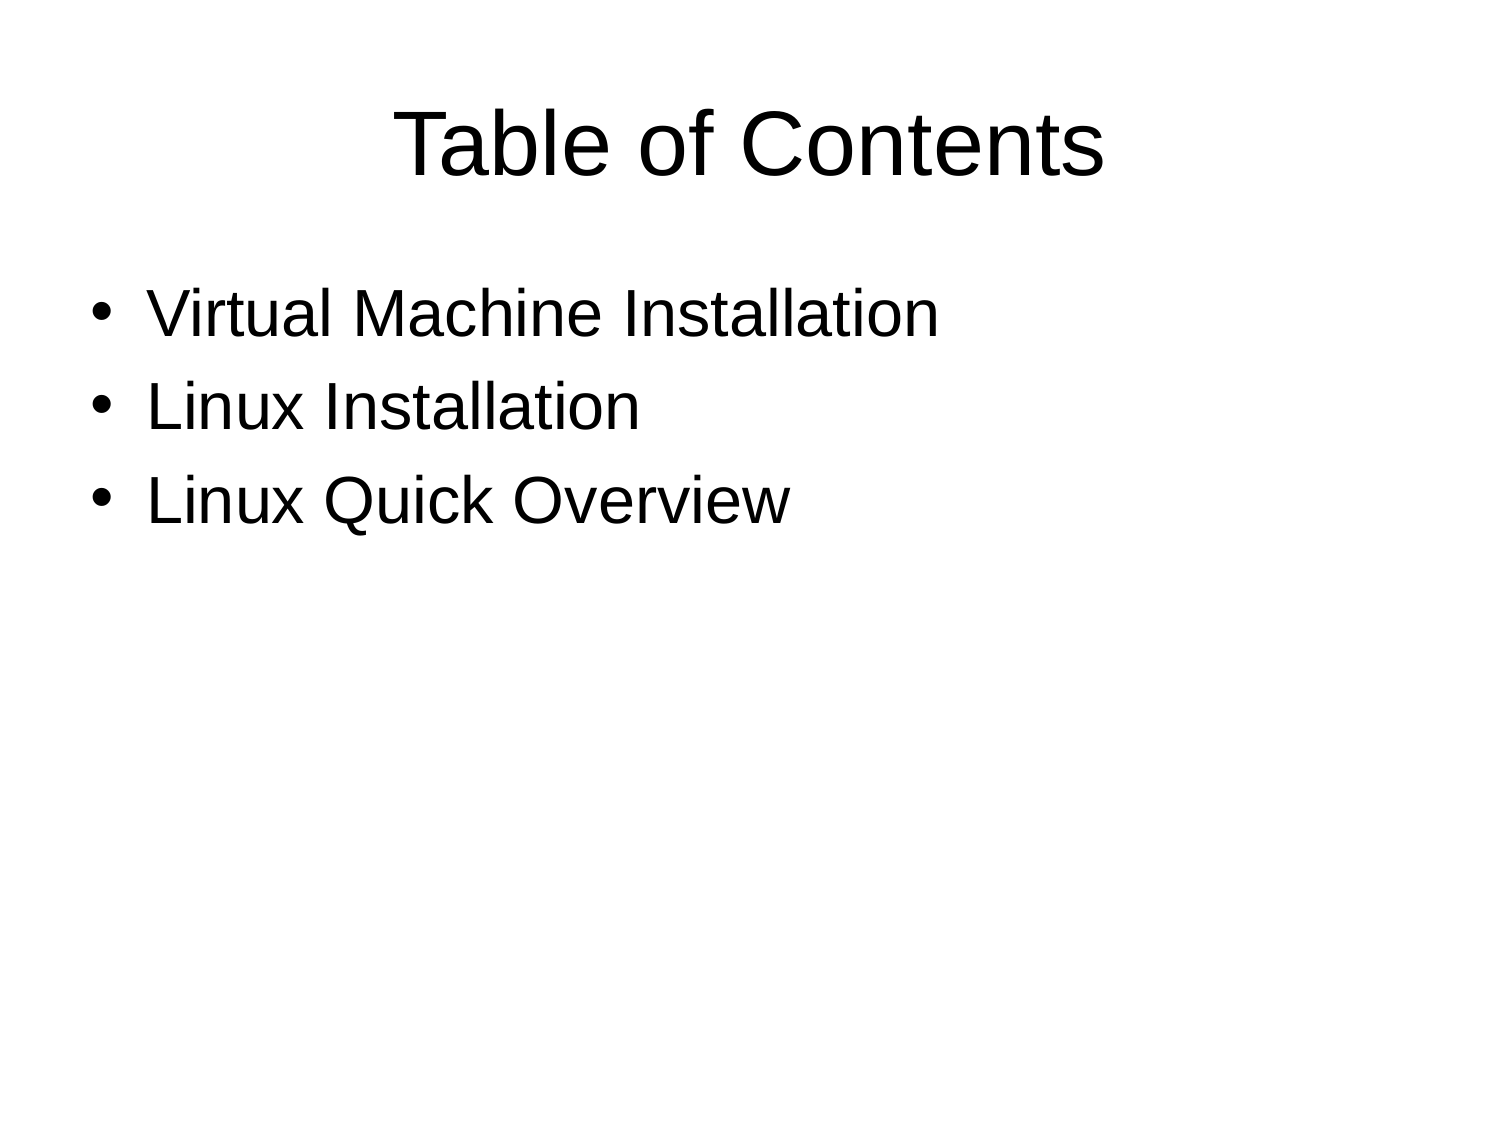

# Table of Contents
Virtual Machine Installation
Linux Installation
Linux Quick Overview